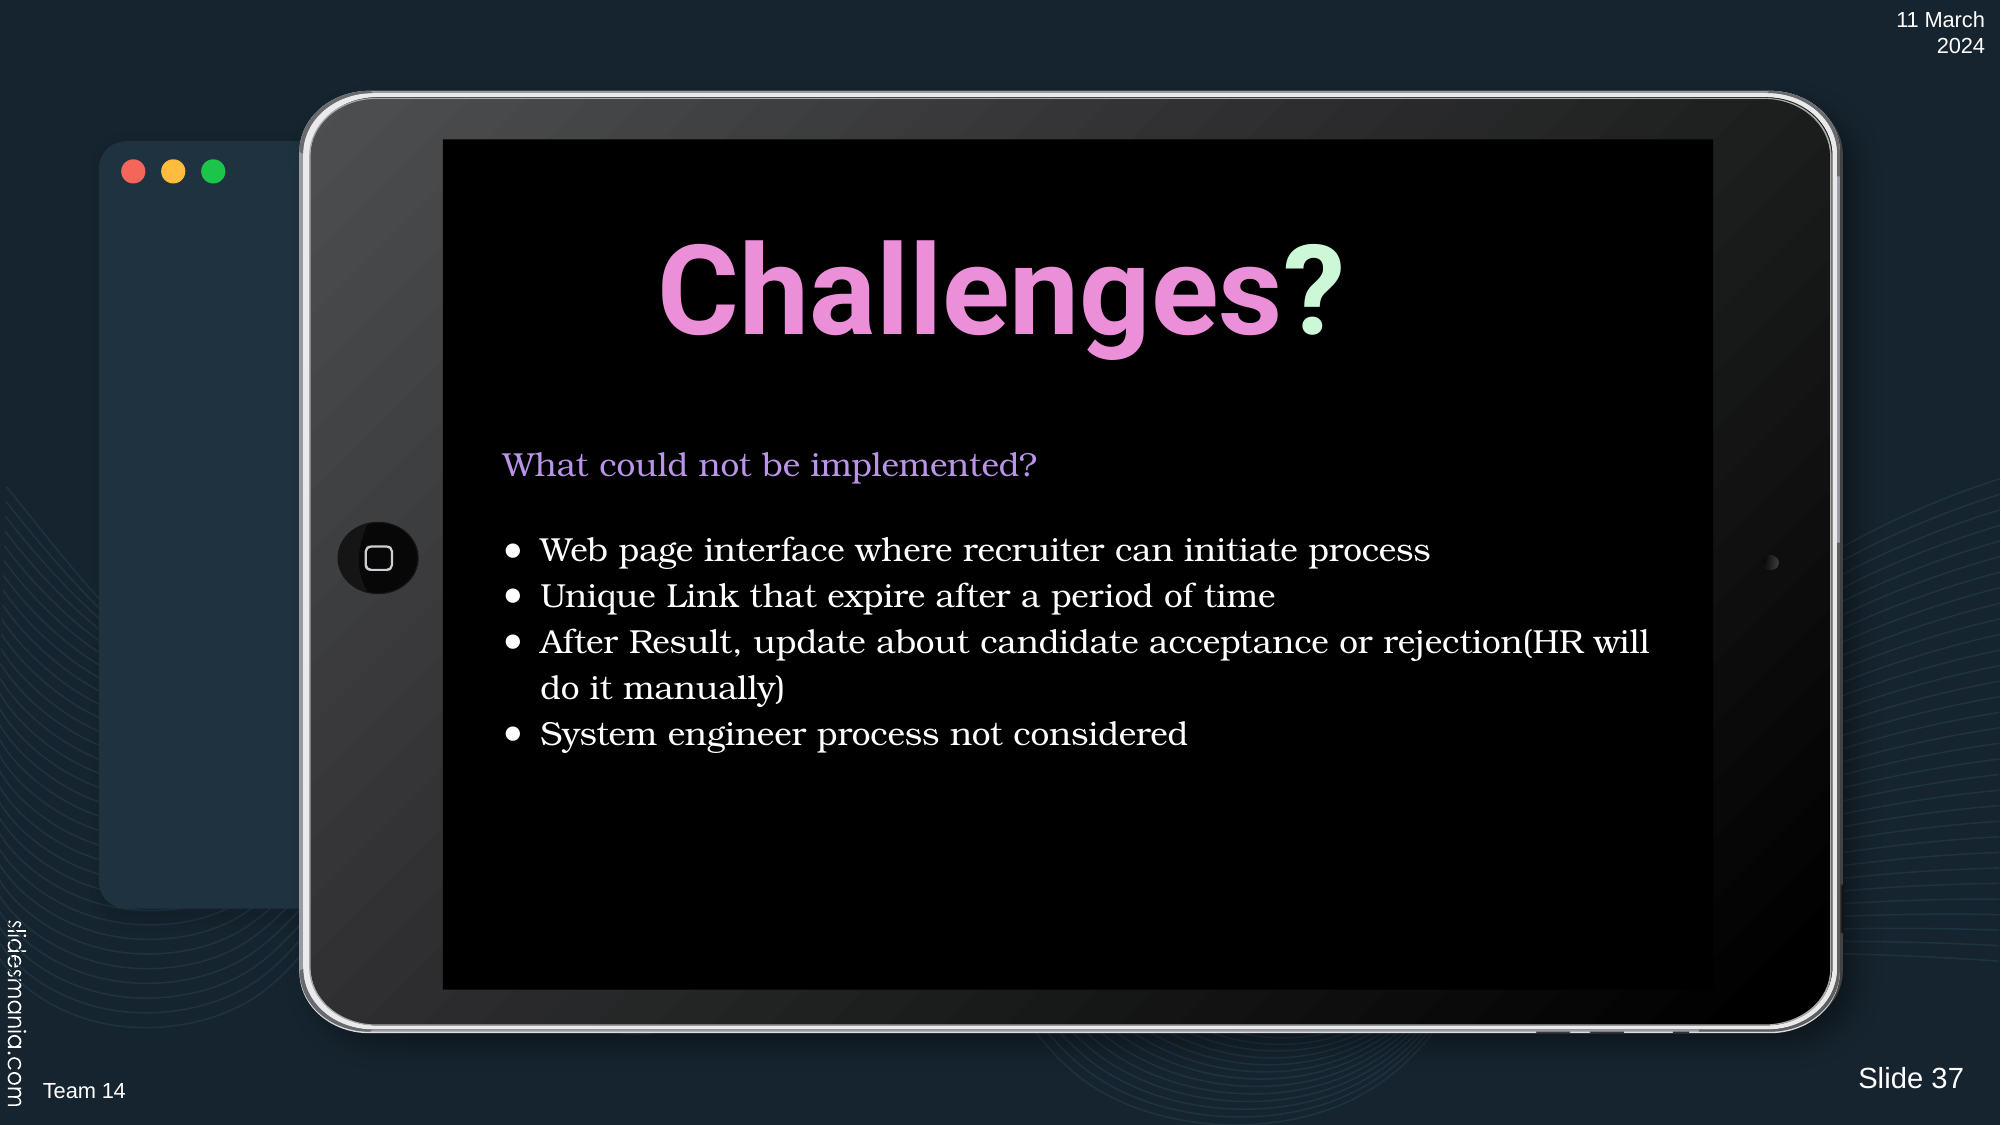

11 March 2024

# Challenges?

What could not be implemented?
Web page interface where recruiter can initiate process
Unique Link that expire after a period of time
After Result, update about candidate acceptance or rejection(HR will do it manually)
System engineer process not considered

Slide 37
Team 14